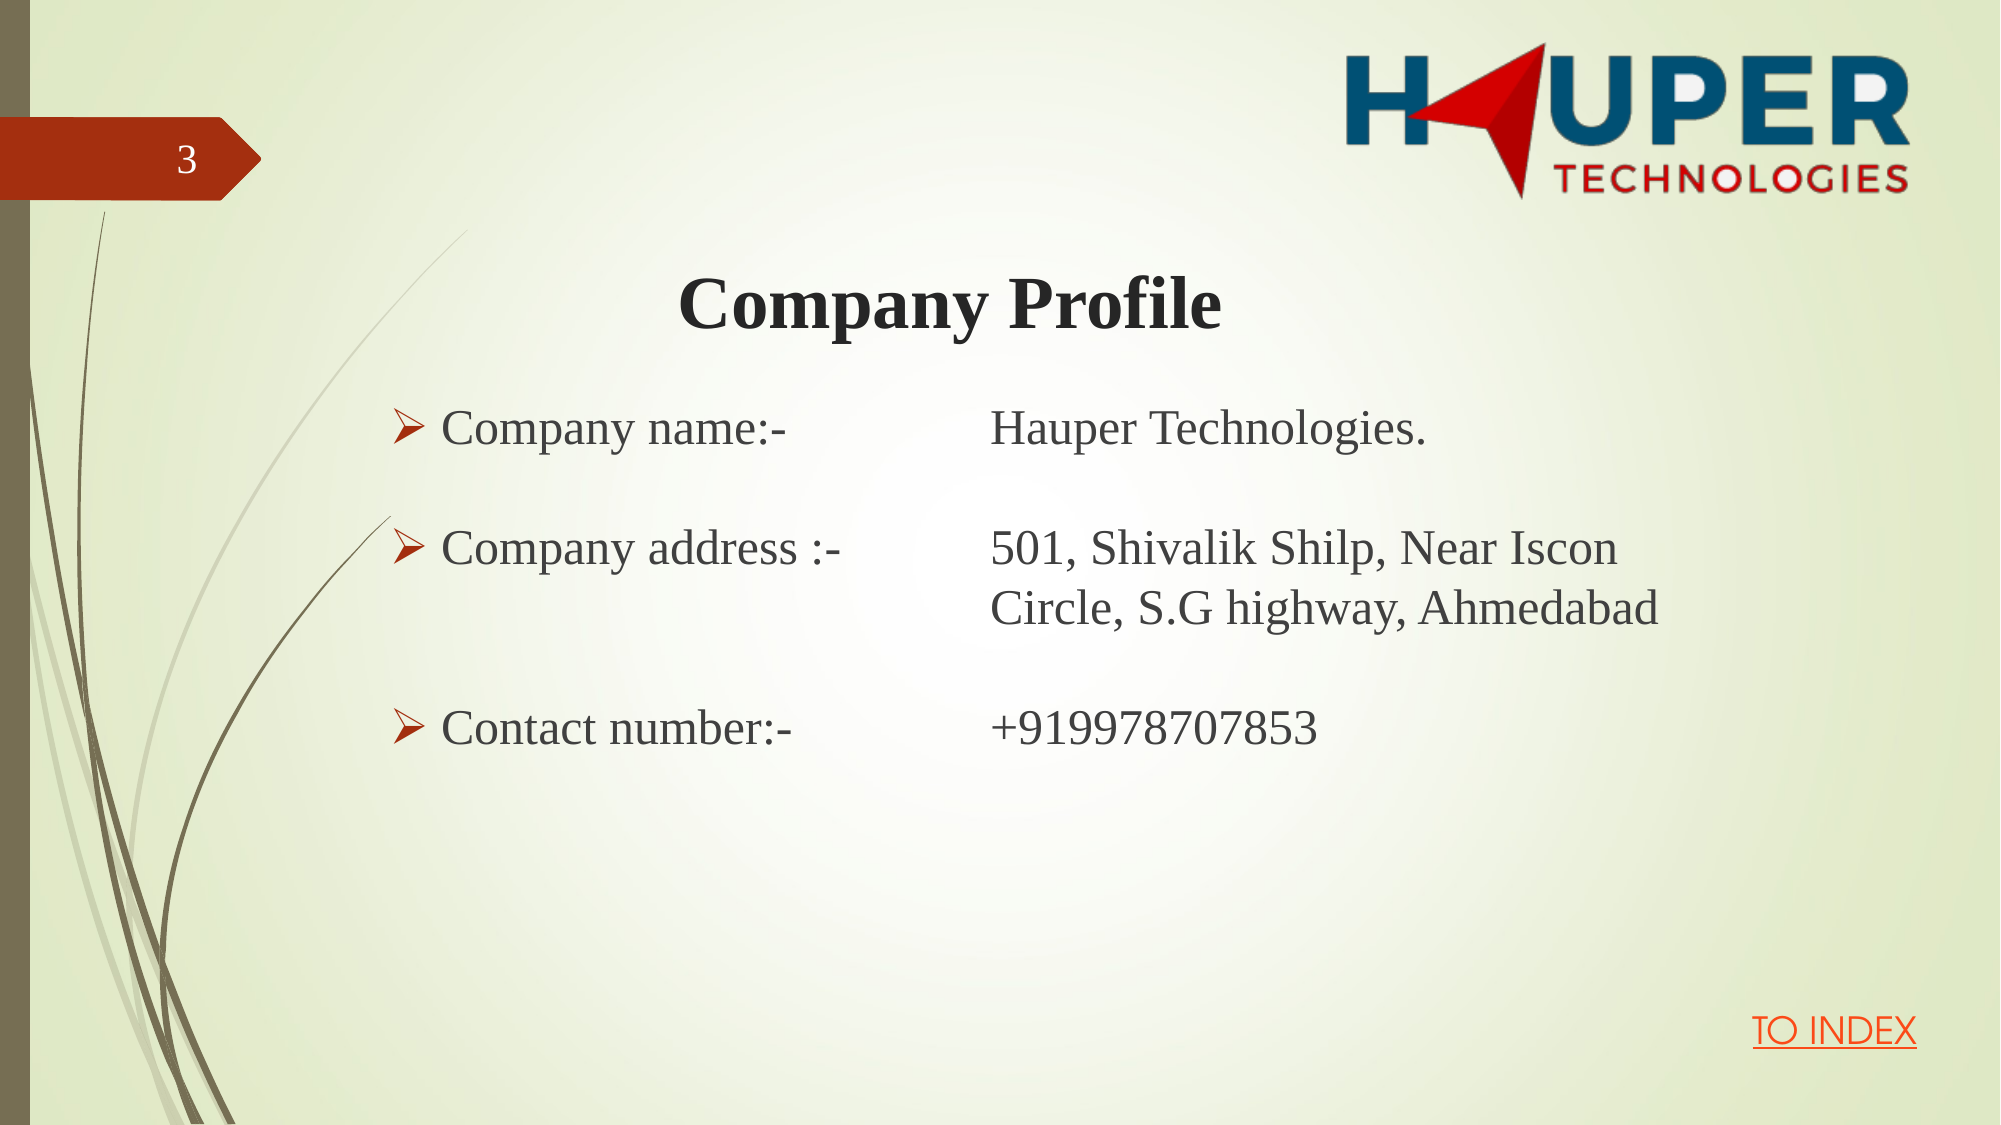

3
# Company Profile
⮚ Company name:- 	 	Hauper Technologies.

⮚ Company address :- 	501, Shivalik Shilp, Near Iscon 					Circle, S.G highway, Ahmedabad

⮚ Contact number:-		+919978707853

TO INDEX